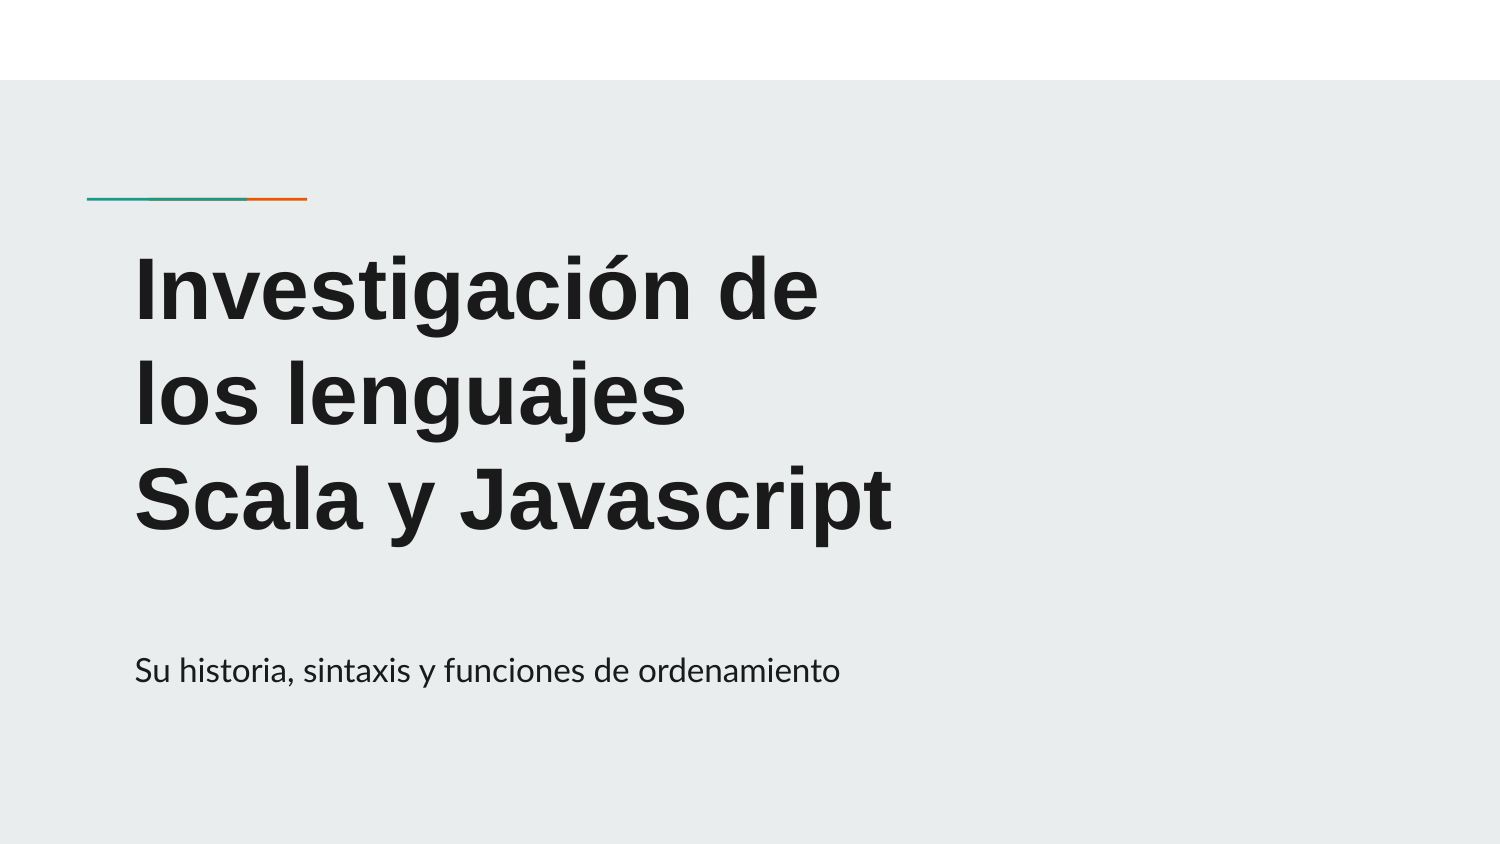

# Investigación de​
los lenguajes​
Scala y Javascript
Su historia, sintaxis y funciones de ordenamiento